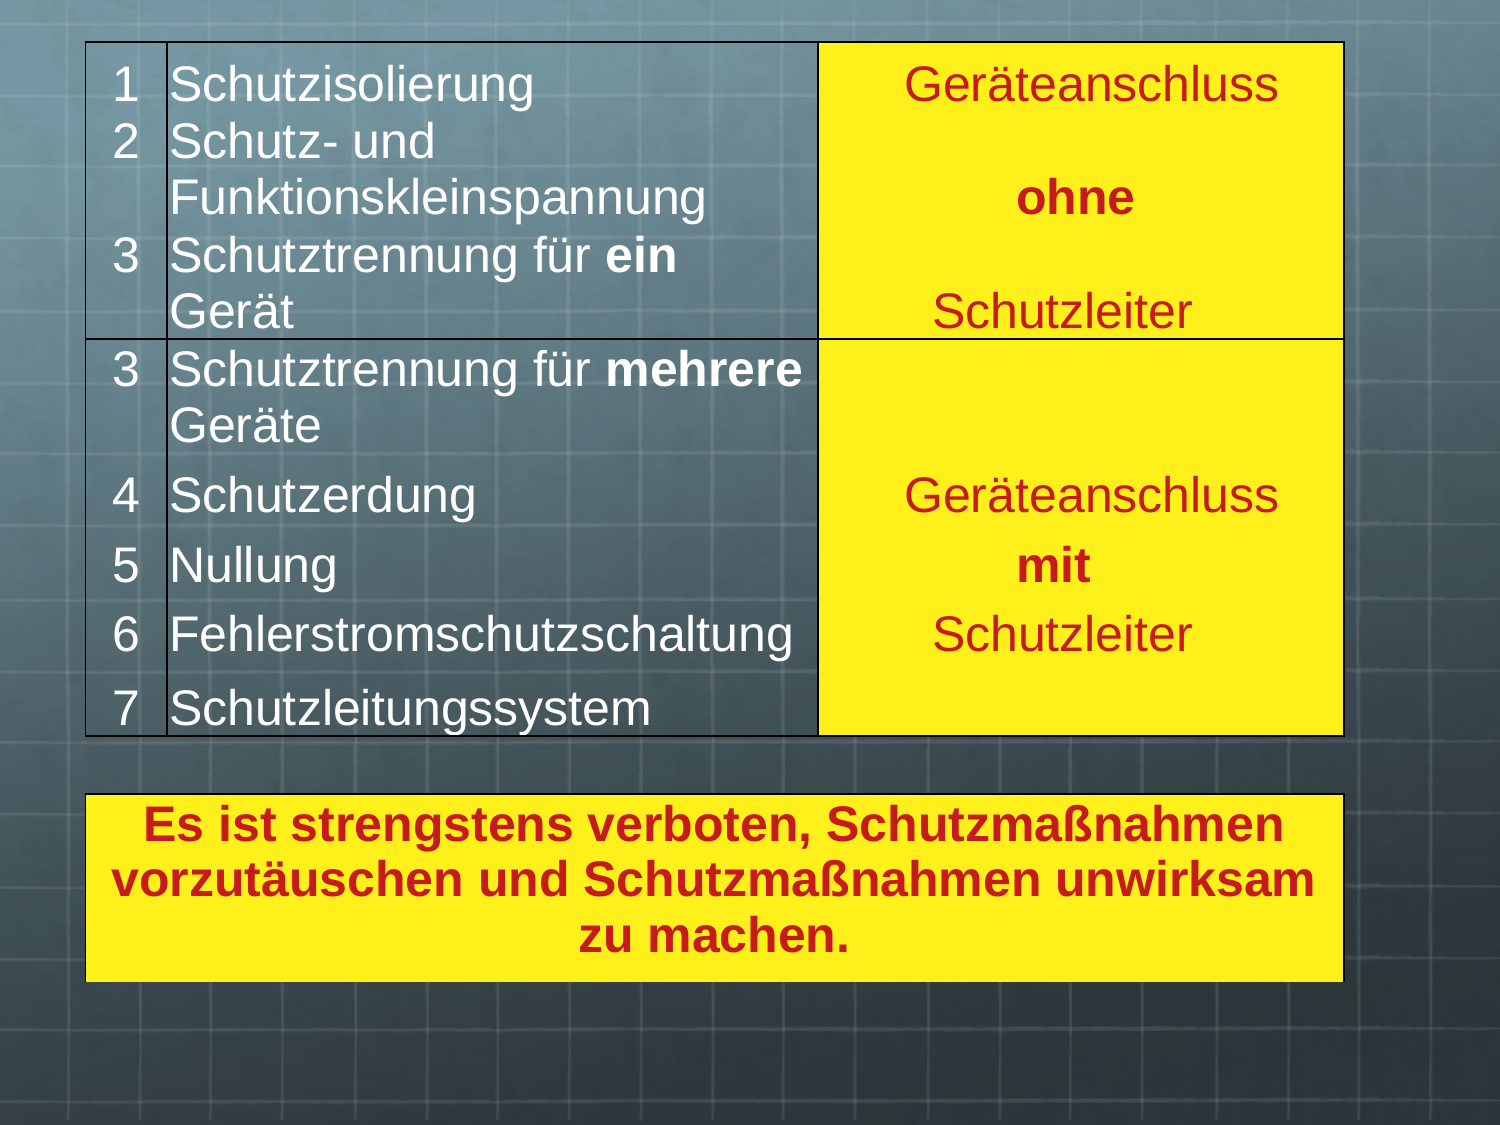

| 1 | Schutzisolierung |  |  |  |  | Geräteanschluss |  |
| --- | --- | --- | --- | --- | --- | --- | --- |
| 2 | Schutz- und Funktionskleinspannung |  |  |  |  | ohne |  |
| 3 | Schutztrennung für ein Gerät |  |  |  |  | Schutzleiter |  |
| 3 | Schutztrennung für mehrere Geräte |  |  |  |  |  |  |
| 4 | Schutzerdung |  |  |  |  | Geräteanschluss |  |
| 5 | Nullung |  |  |  |  | mit |  |
| 6 | Fehlerstromschutzschaltung |  |  |  |  | Schutzleiter |  |
| 7 | Schutzleitungssystem |  |  |  |  |  |  |
|  |  |  |  |  |  |  |  |
| Es ist strengstens verboten, Schutzmaßnahmen vorzutäuschen und Schutzmaßnahmen unwirksam zu machen. |  |  |  |  |  |  |  |